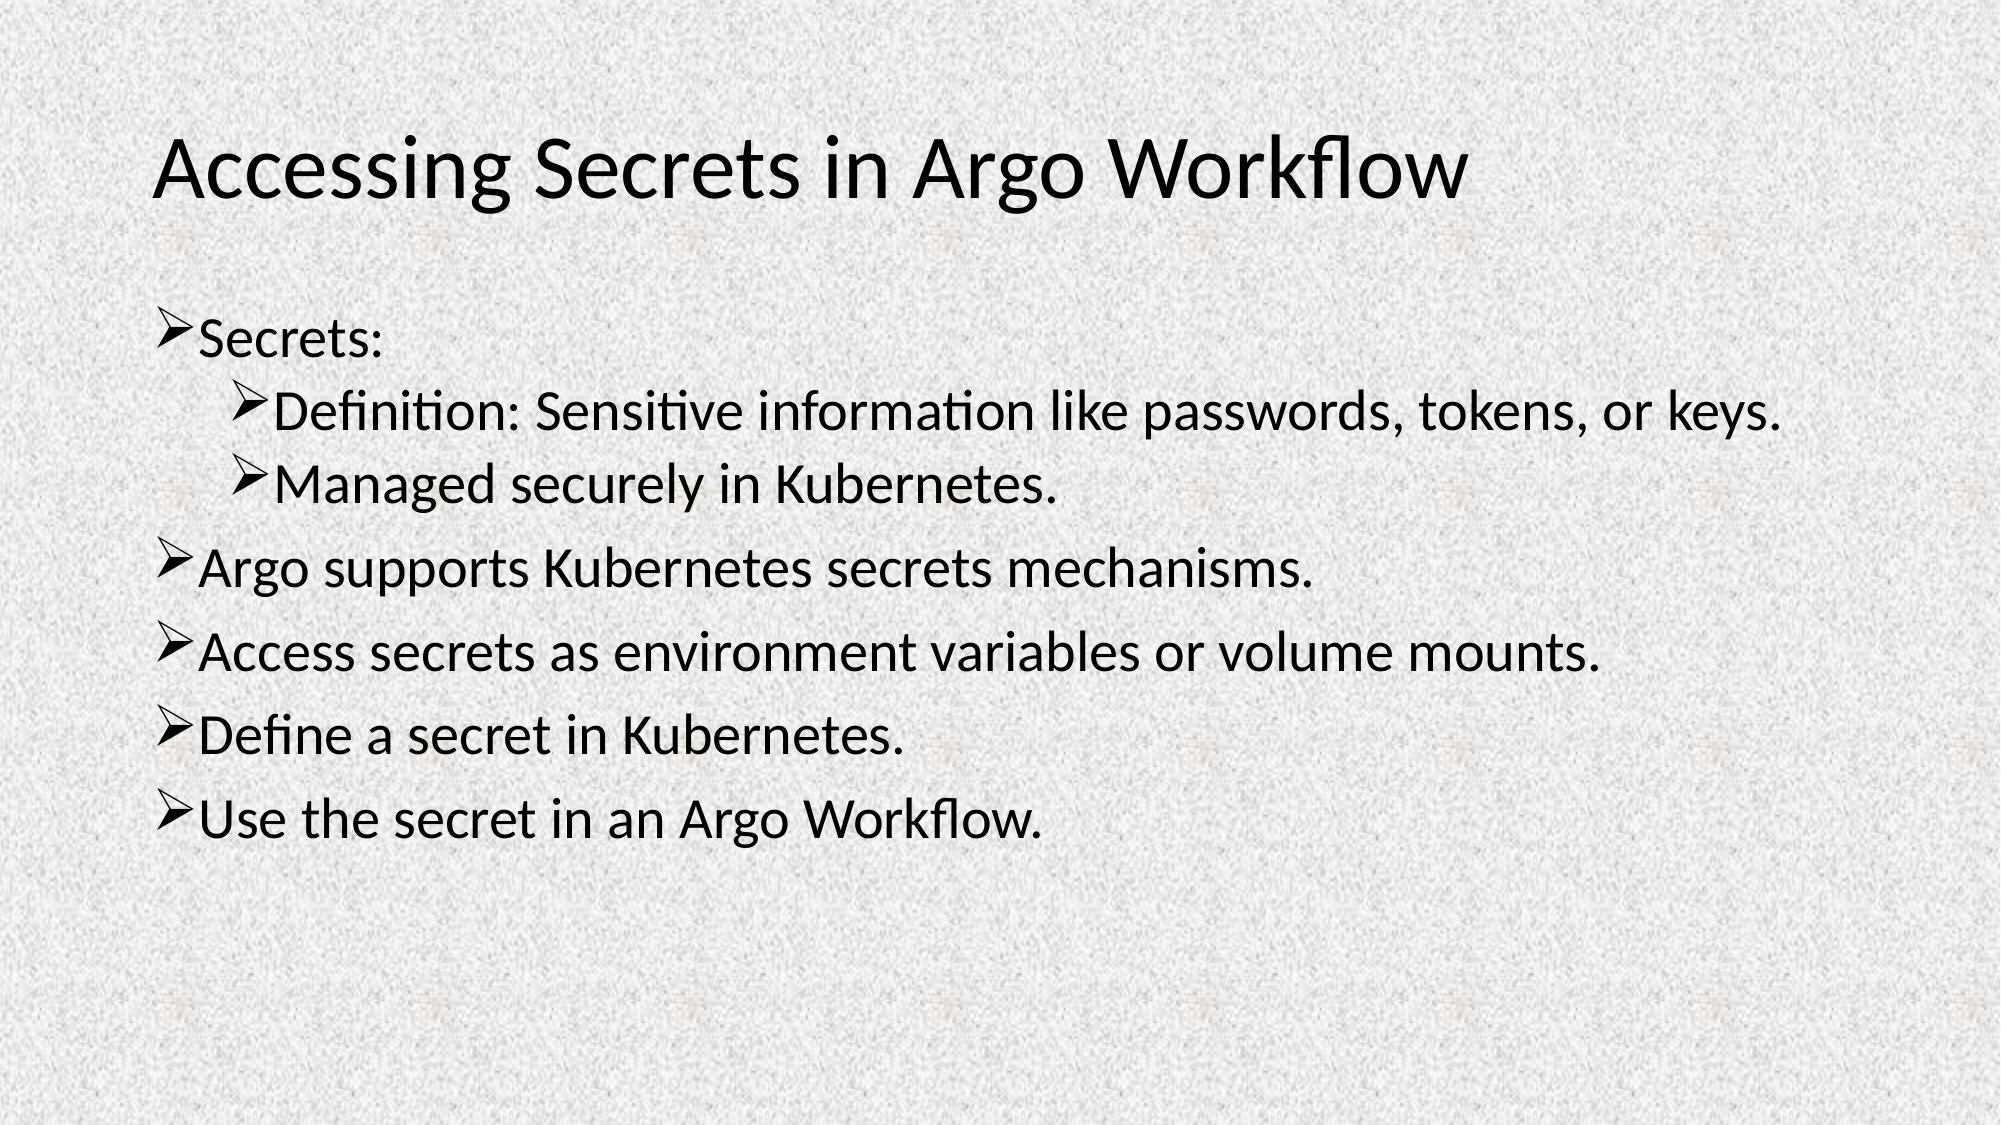

# Accessing Secrets in Argo Workflow
Secrets:
Definition: Sensitive information like passwords, tokens, or keys.
Managed securely in Kubernetes.
Argo supports Kubernetes secrets mechanisms.
Access secrets as environment variables or volume mounts.
Define a secret in Kubernetes.
Use the secret in an Argo Workflow.